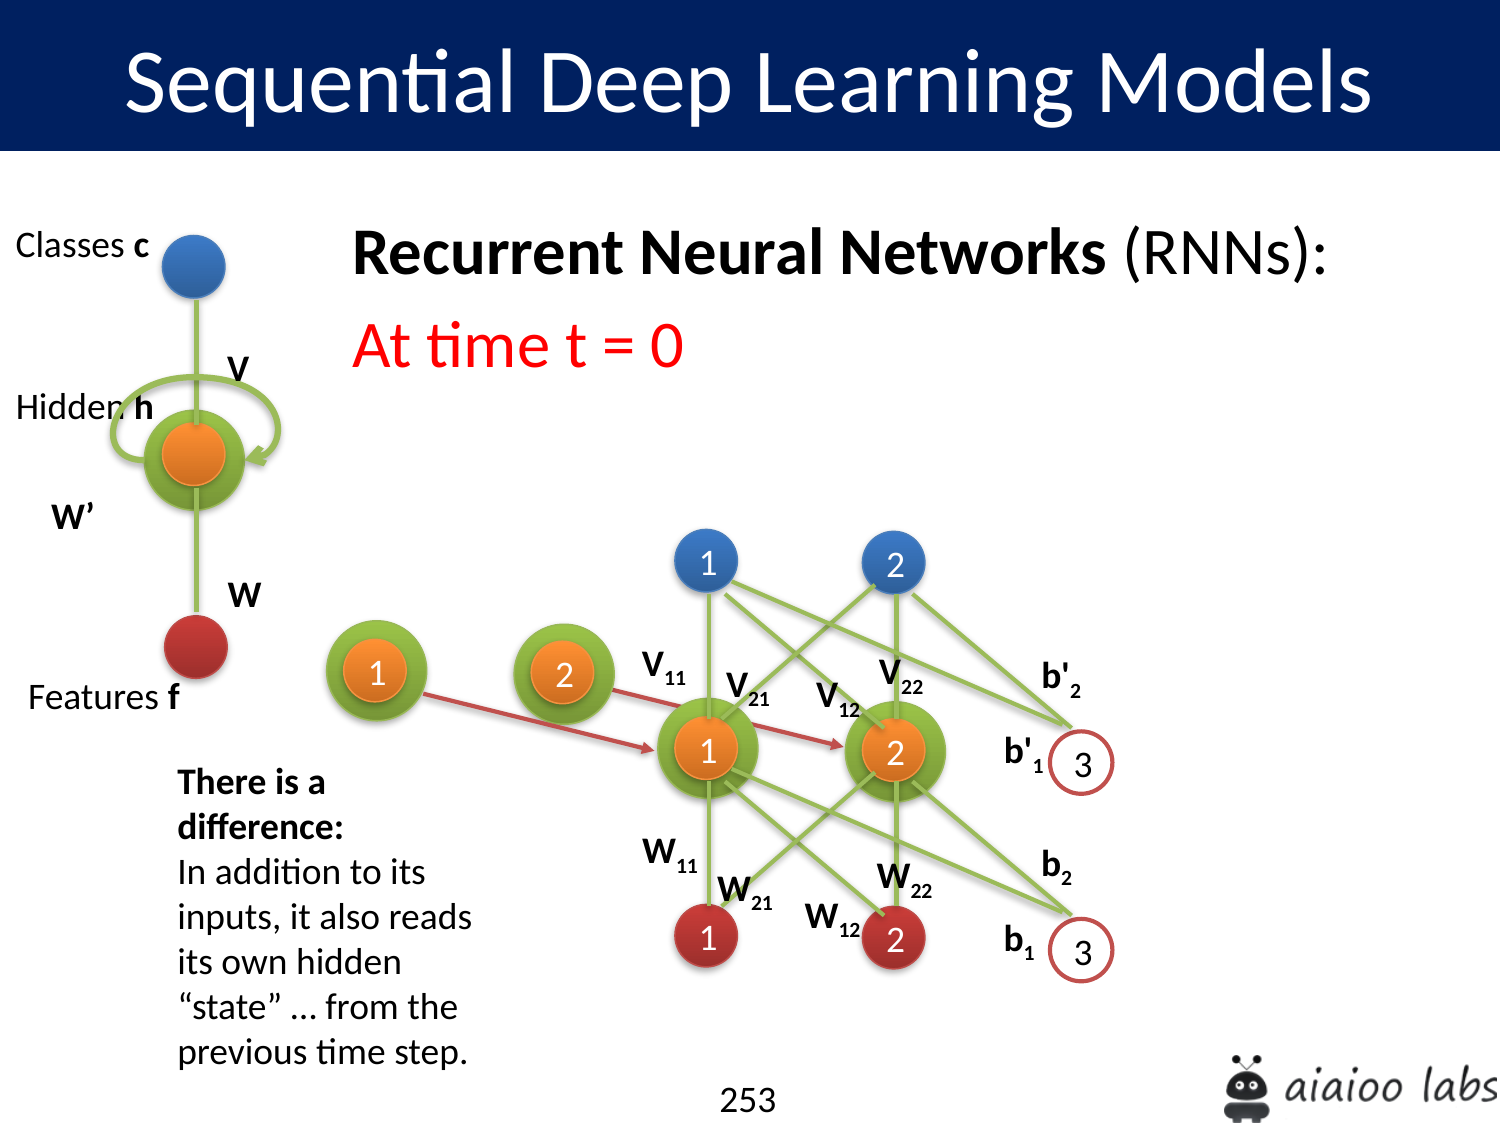

Sequential Deep Learning Models
Recurrent Neural Networks (RNNs):
At time t = 0

Classes c

V
Hidden h

W’
1
2
W

V11
1
V22
2
b'2
V21
V12
Features f

1
2
b'1
3
There is a difference:
In addition to its inputs, it also reads its own hidden “state” … from the previous time step.
W11
b2
W22
W21
W12
1
2
b1
3